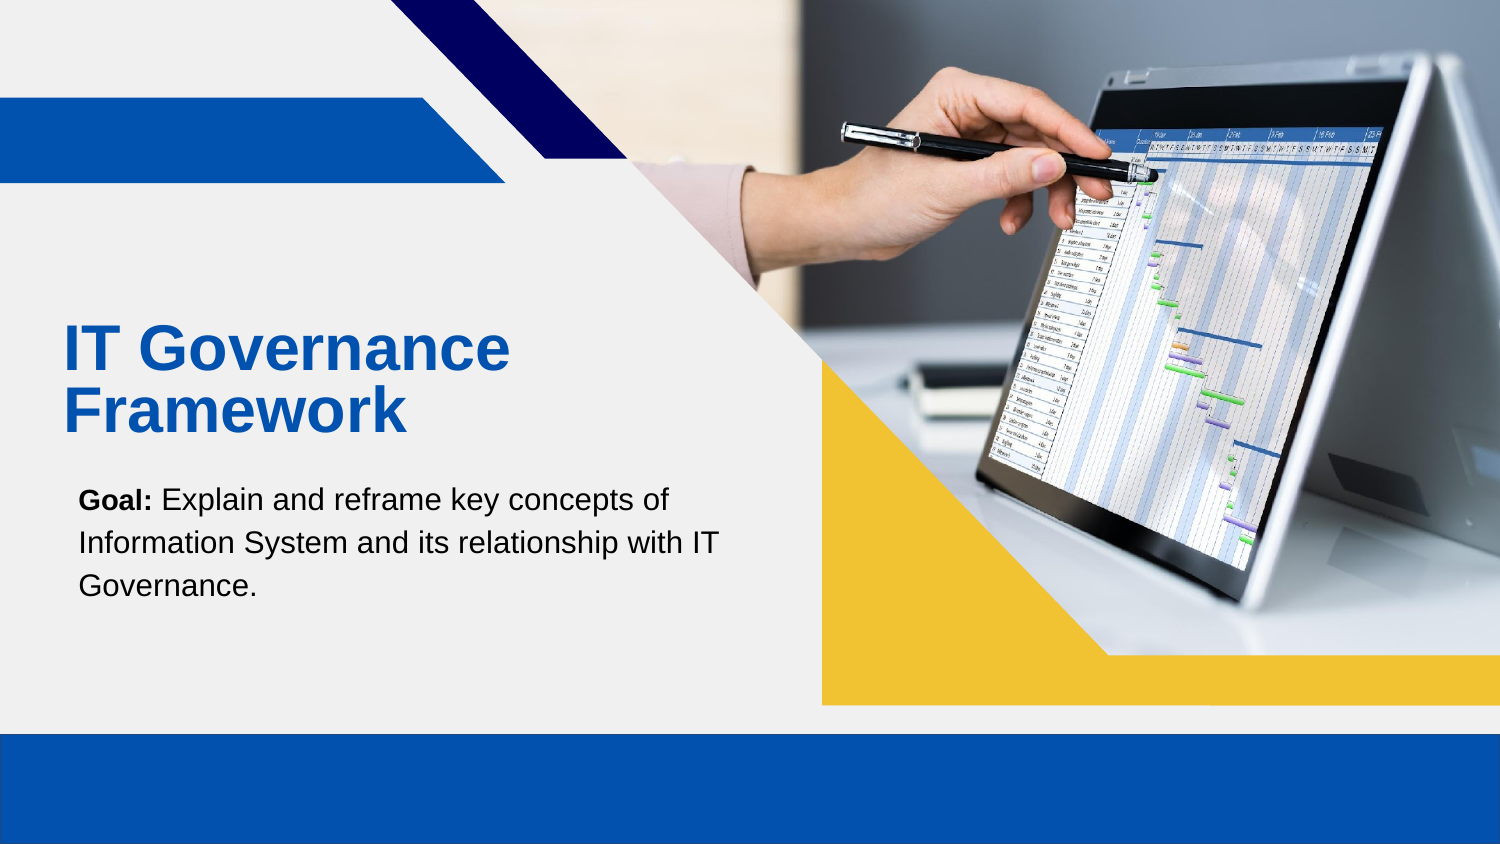

IT Governance Framework
Goal: Explain and reframe key concepts of Information System and its relationship with IT Governance.